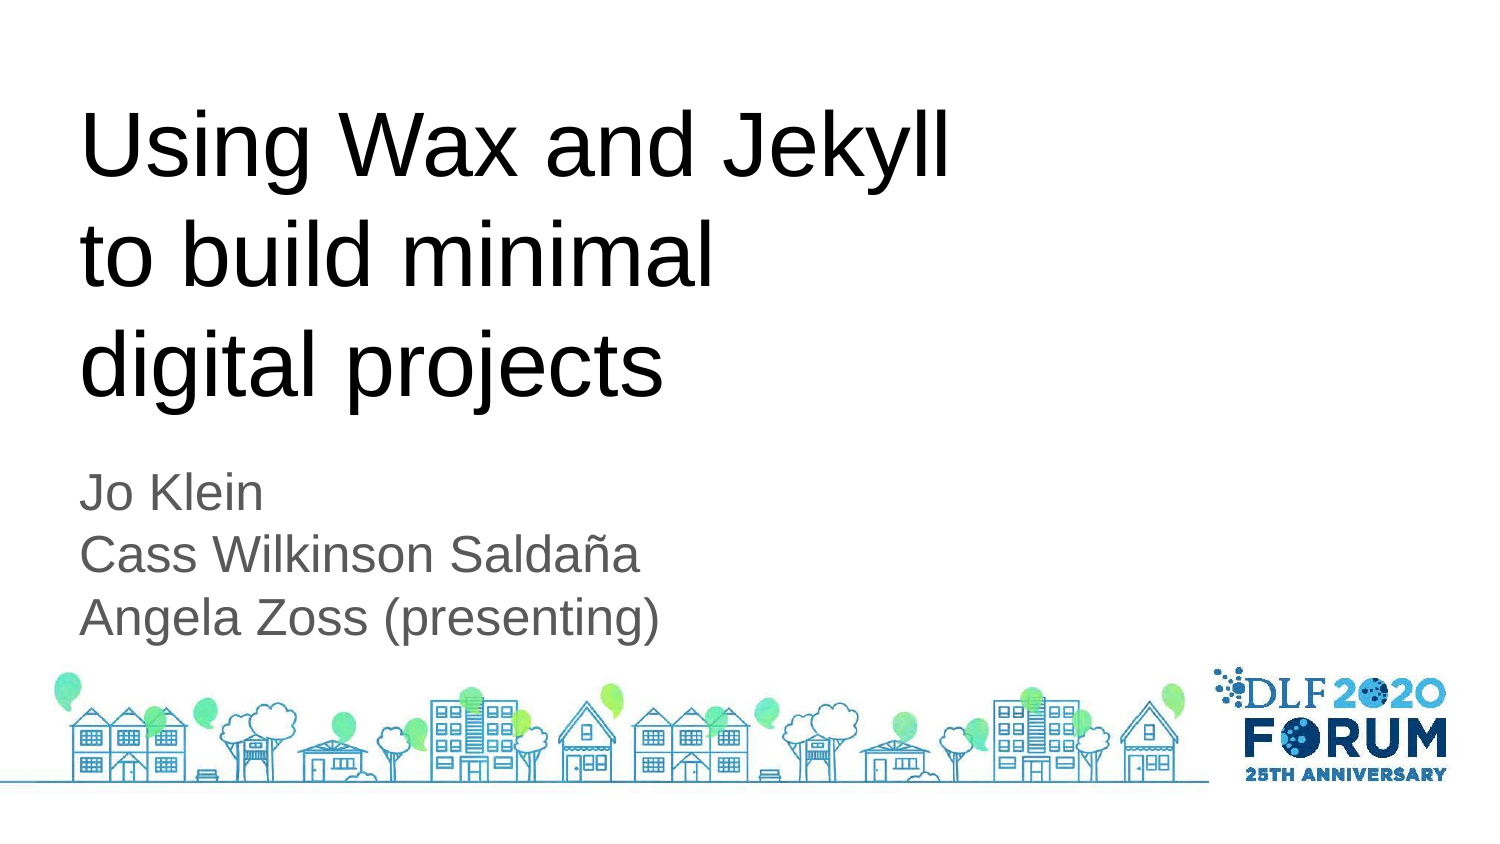

# Using Wax and Jekyll to build minimal digital projects
Jo Klein
Cass Wilkinson Saldaña
Angela Zoss (presenting)